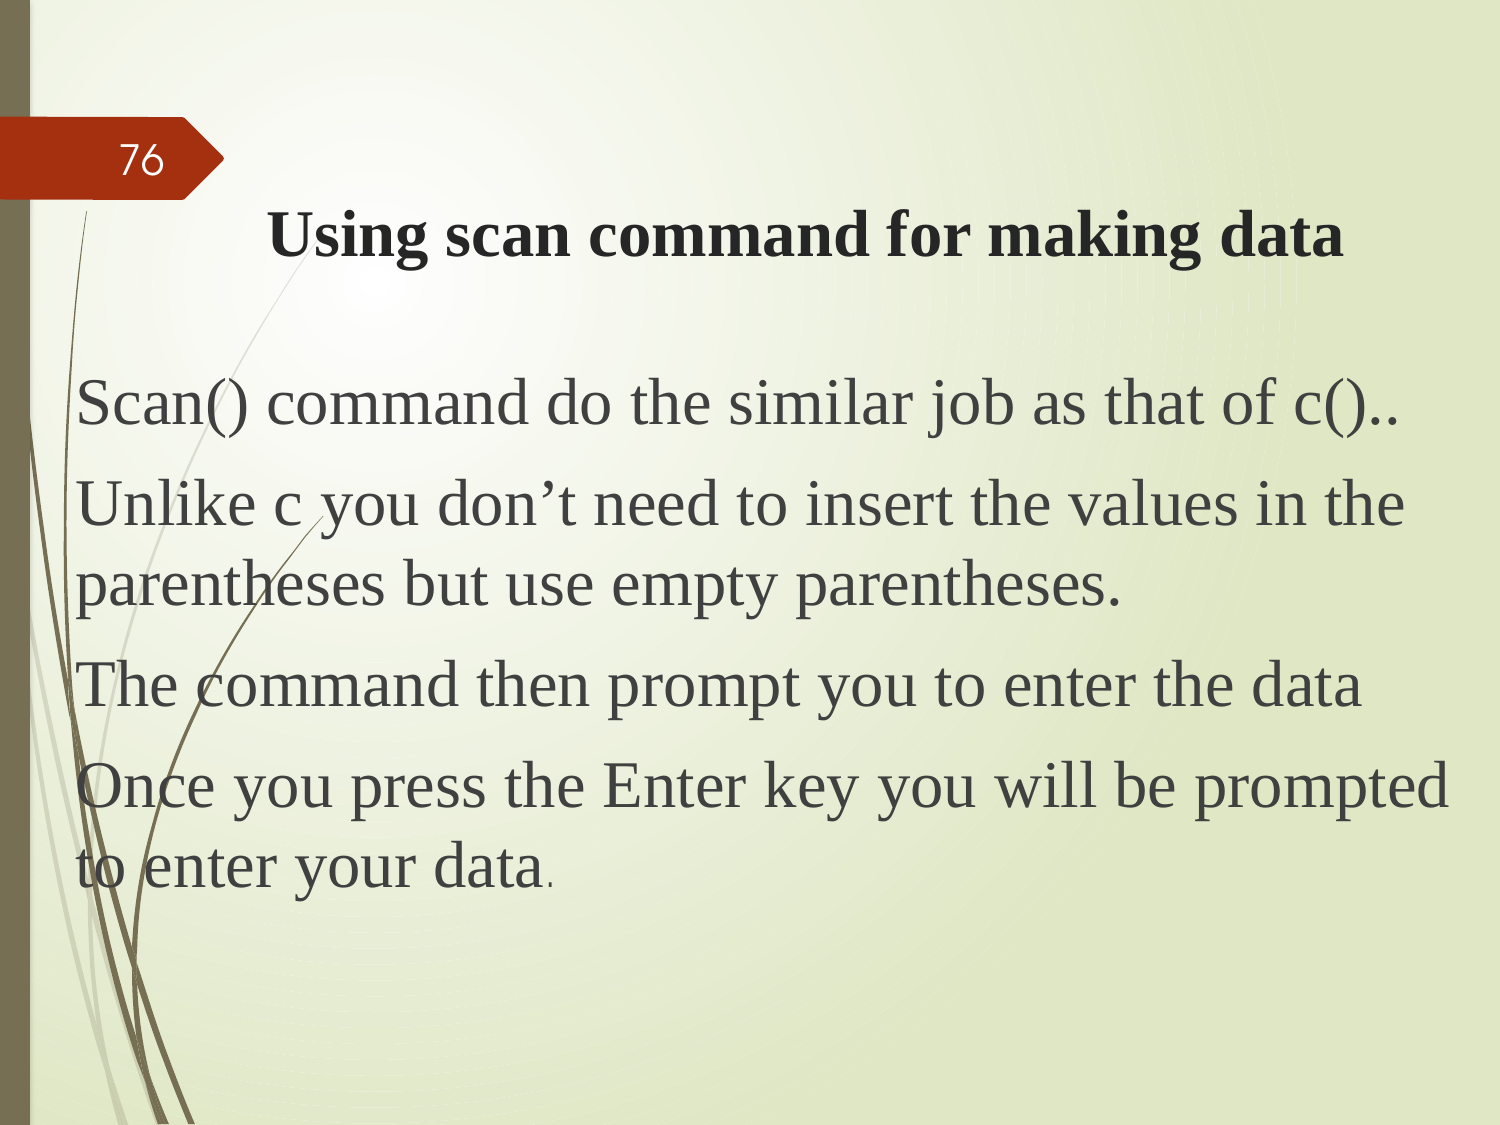

# Using scan command for making data
76
Scan() command do the similar job as that of c()..
Unlike c you don’t need to insert the values in the parentheses but use empty parentheses.
The command then prompt you to enter the data
Once you press the Enter key you will be prompted to enter your data.